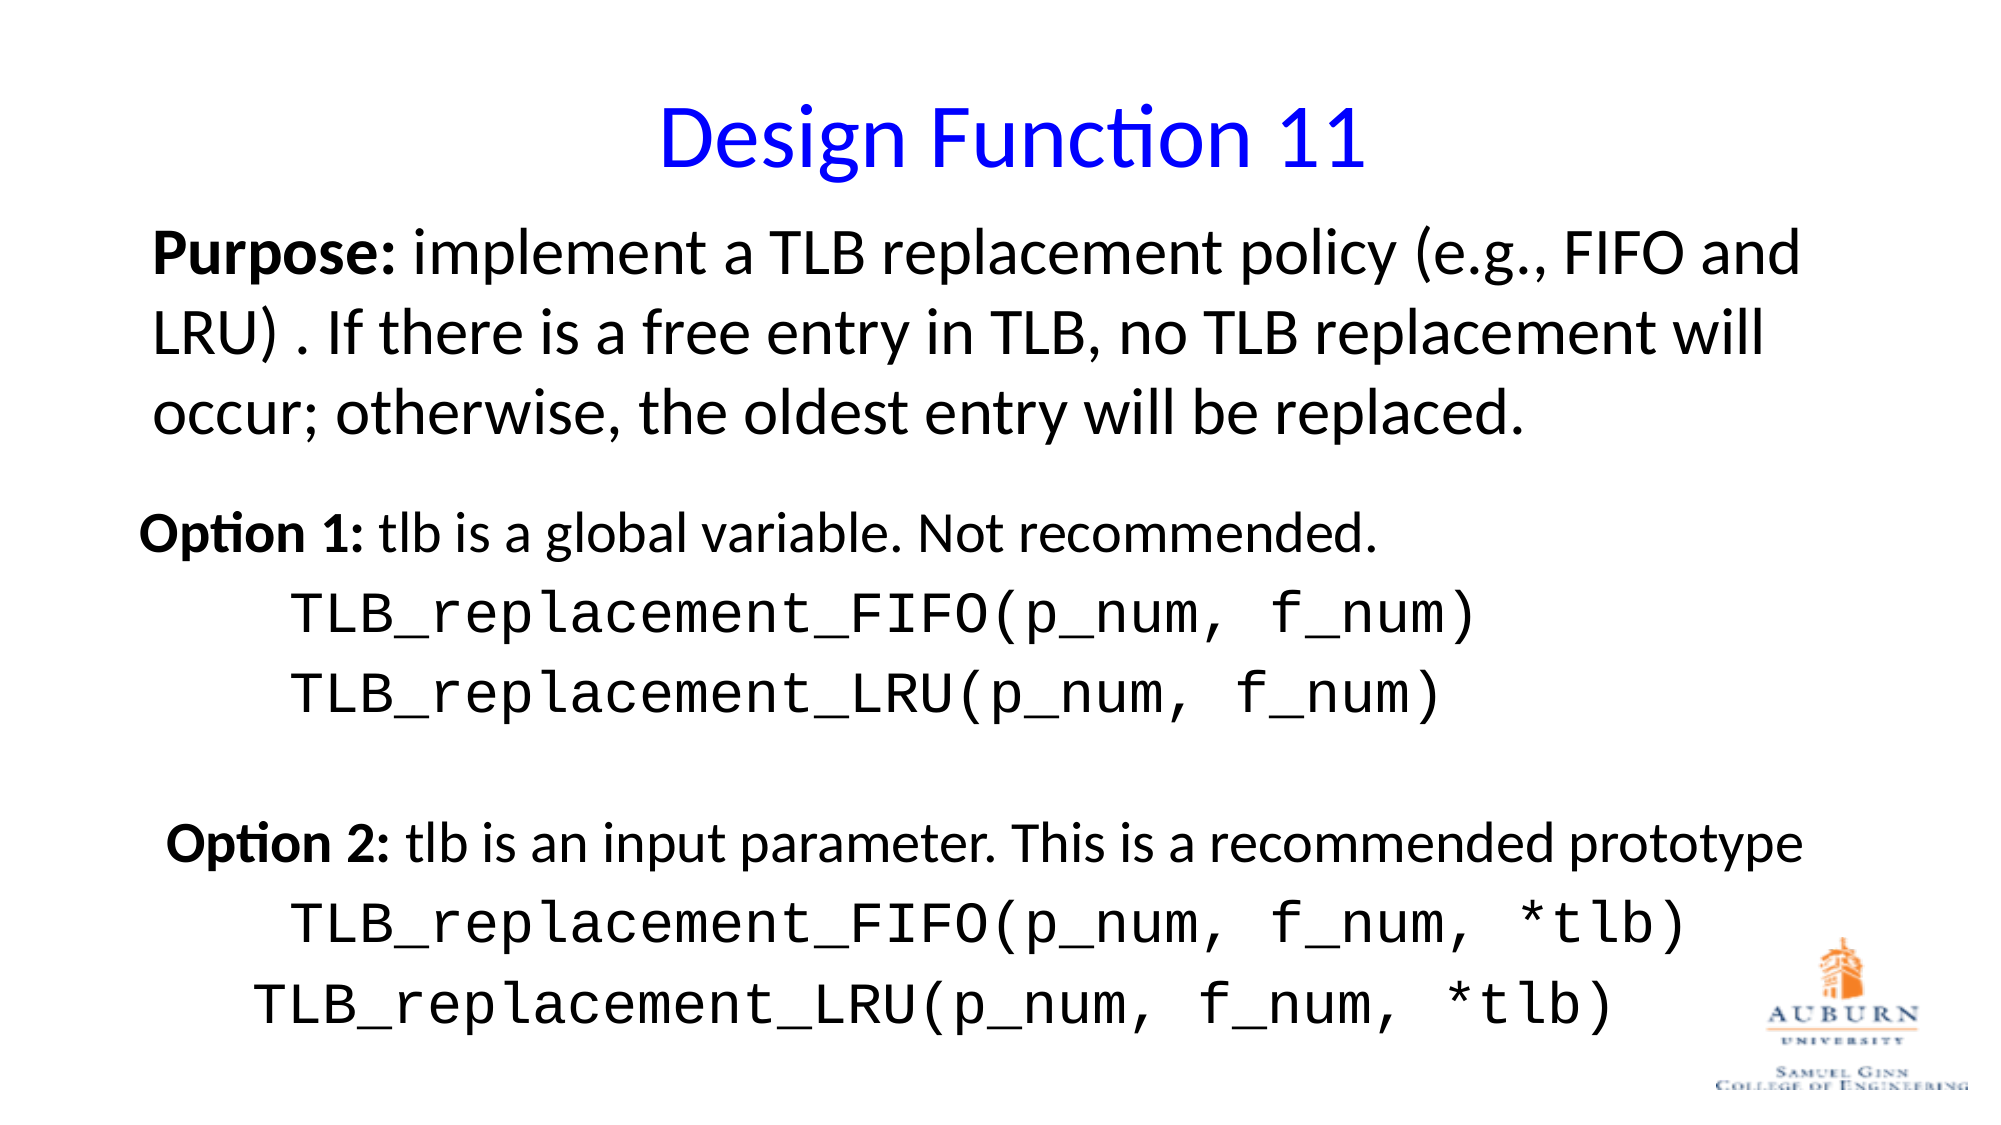

# Design Function 11
Purpose: implement a TLB replacement policy (e.g., FIFO and LRU) . If there is a free entry in TLB, no TLB replacement will occur; otherwise, the oldest entry will be replaced.
Option 1: tlb is a global variable. Not recommended.
TLB_replacement_FIFO(p_num, f_num)
TLB_replacement_LRU(p_num, f_num)

  Option 2: tlb is an input parameter. This is a recommended prototype
TLB_replacement_FIFO(p_num, f_num, *tlb)
TLB_replacement_LRU(p_num, f_num, *tlb)